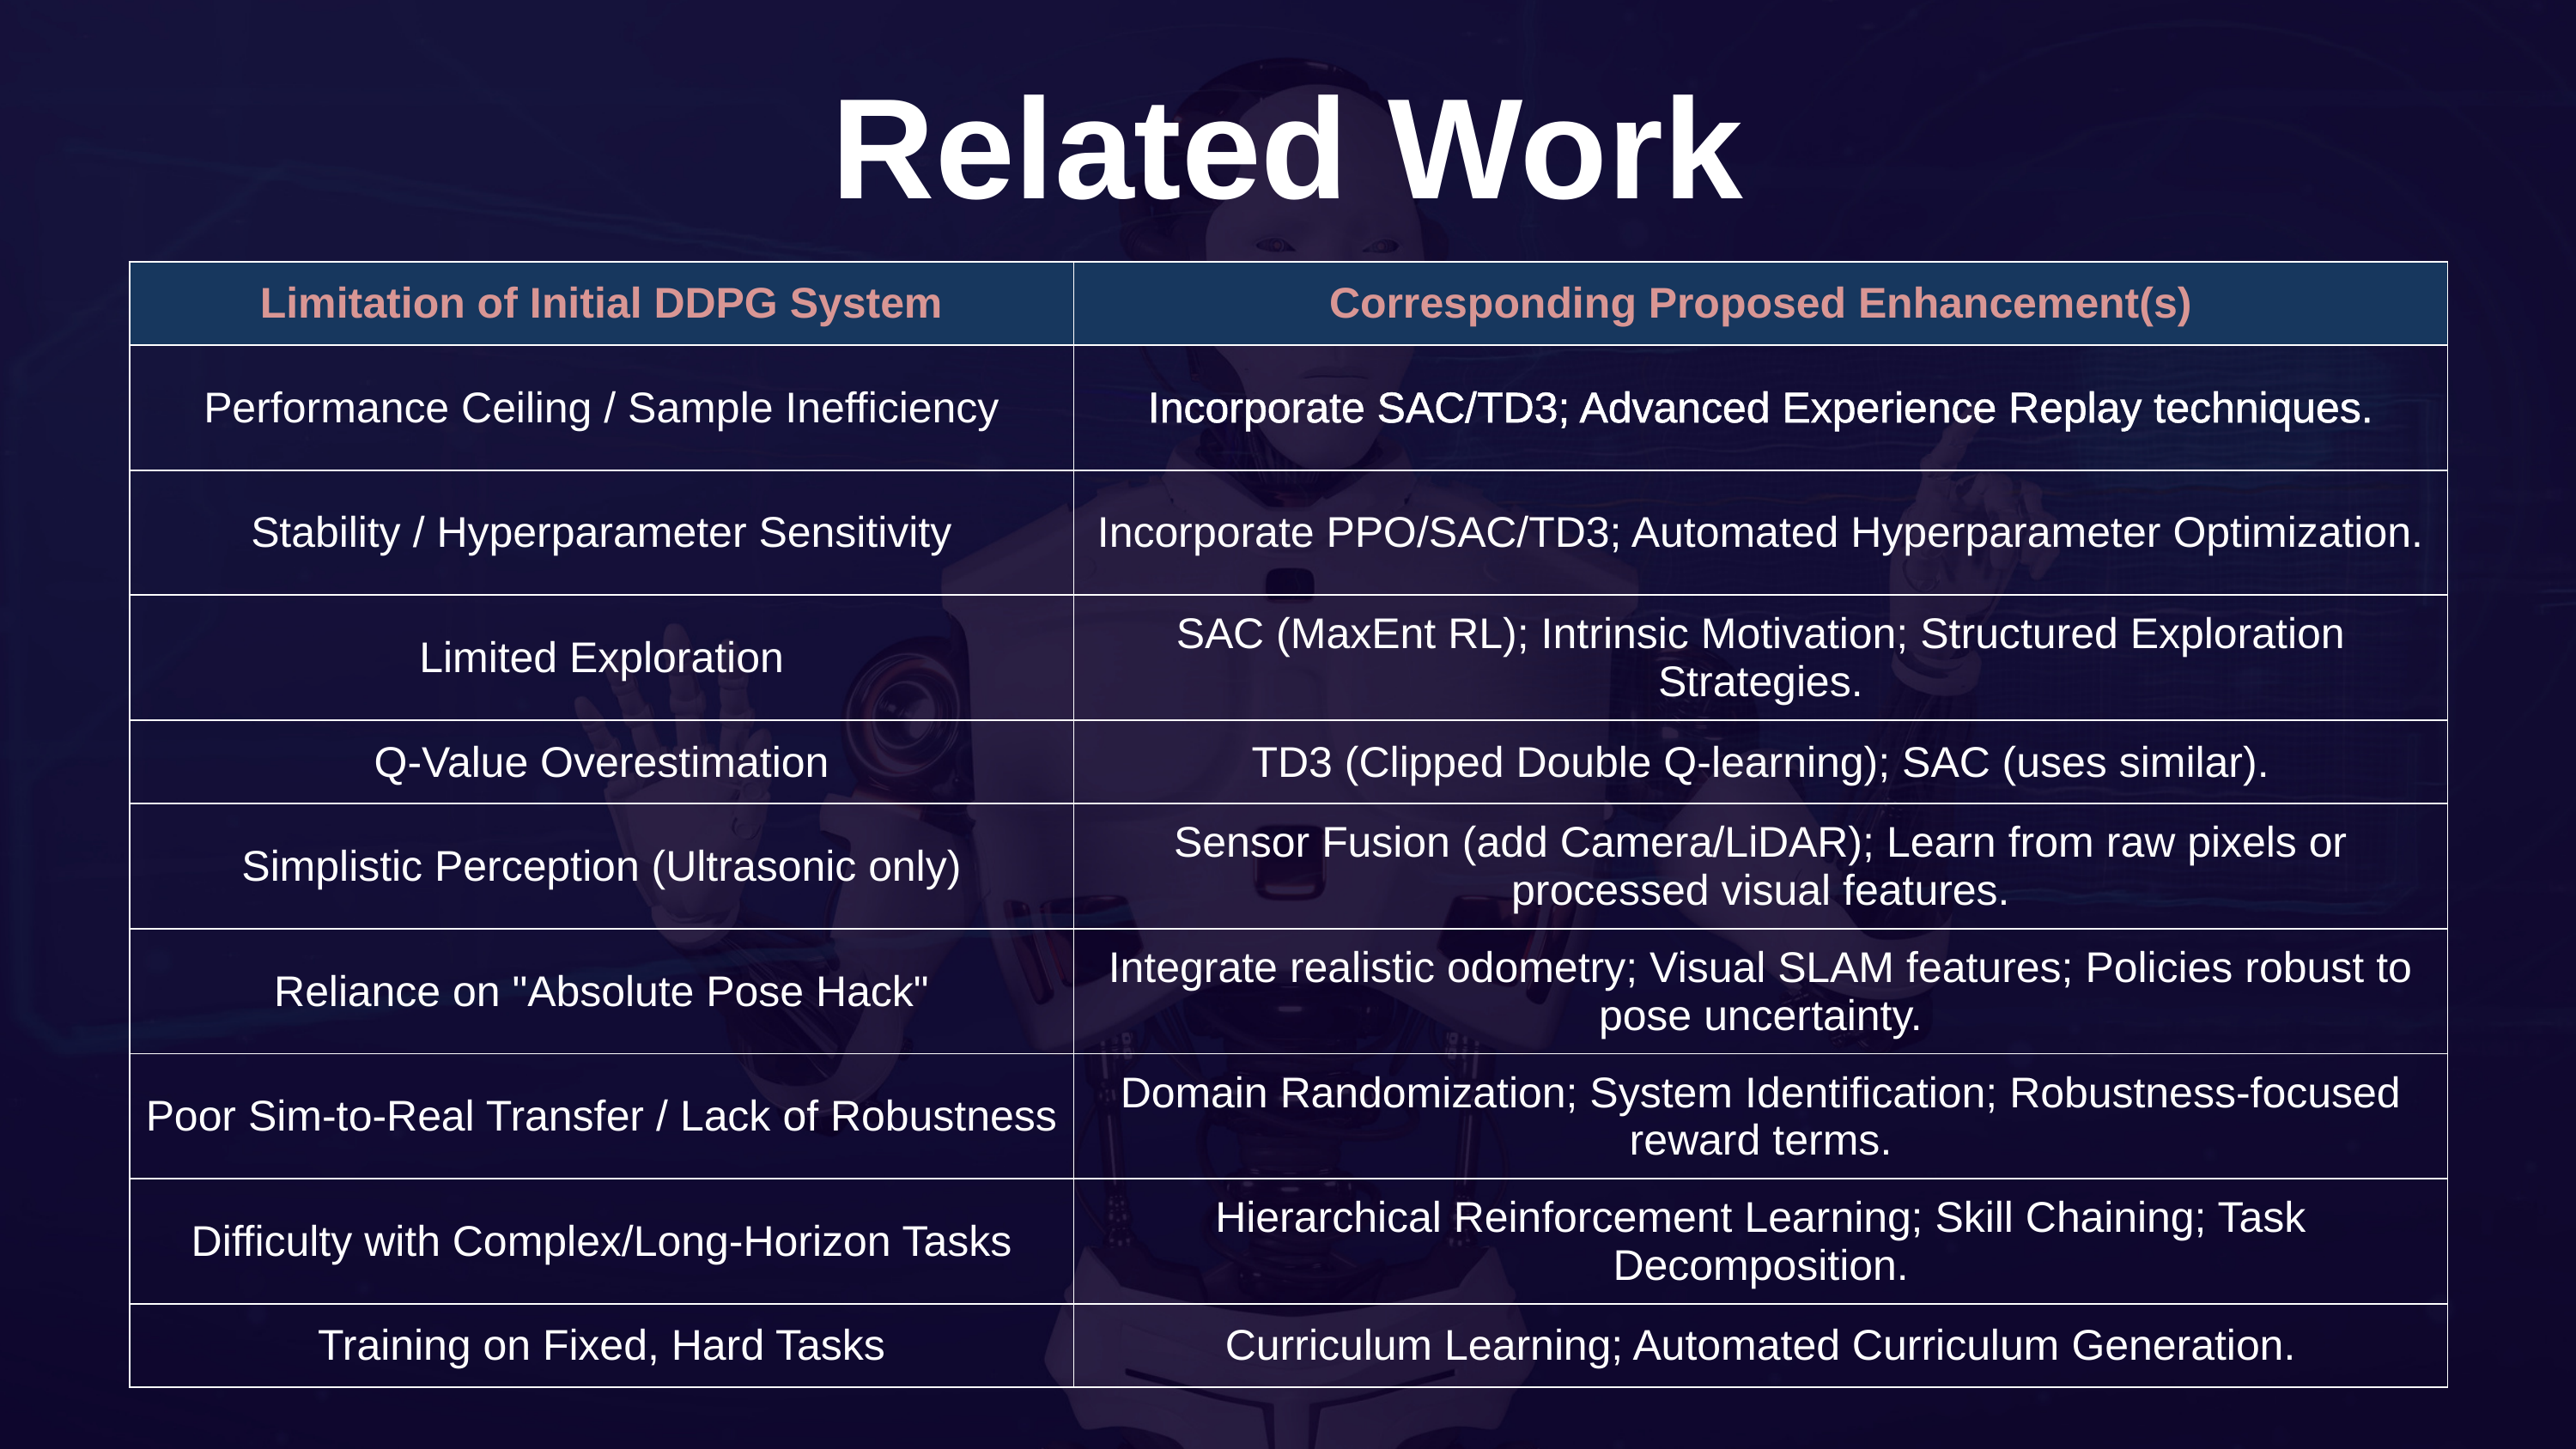

Related Work
| Limitation of Initial DDPG System | Corresponding Proposed Enhancement(s) |
| --- | --- |
| Performance Ceiling / Sample Inefficiency | Incorporate SAC/TD3; Advanced Experience Replay techniques. |
| Stability / Hyperparameter Sensitivity | Incorporate PPO/SAC/TD3; Automated Hyperparameter Optimization. |
| Limited Exploration | SAC (MaxEnt RL); Intrinsic Motivation; Structured Exploration Strategies. |
| Q-Value Overestimation | TD3 (Clipped Double Q-learning); SAC (uses similar). |
| Simplistic Perception (Ultrasonic only) | Sensor Fusion (add Camera/LiDAR); Learn from raw pixels or processed visual features. |
| Reliance on "Absolute Pose Hack" | Integrate realistic odometry; Visual SLAM features; Policies robust to pose uncertainty. |
| Poor Sim-to-Real Transfer / Lack of Robustness | Domain Randomization; System Identification; Robustness-focused reward terms. |
| Difficulty with Complex/Long-Horizon Tasks | Hierarchical Reinforcement Learning; Skill Chaining; Task Decomposition. |
| Training on Fixed, Hard Tasks | Curriculum Learning; Automated Curriculum Generation. |